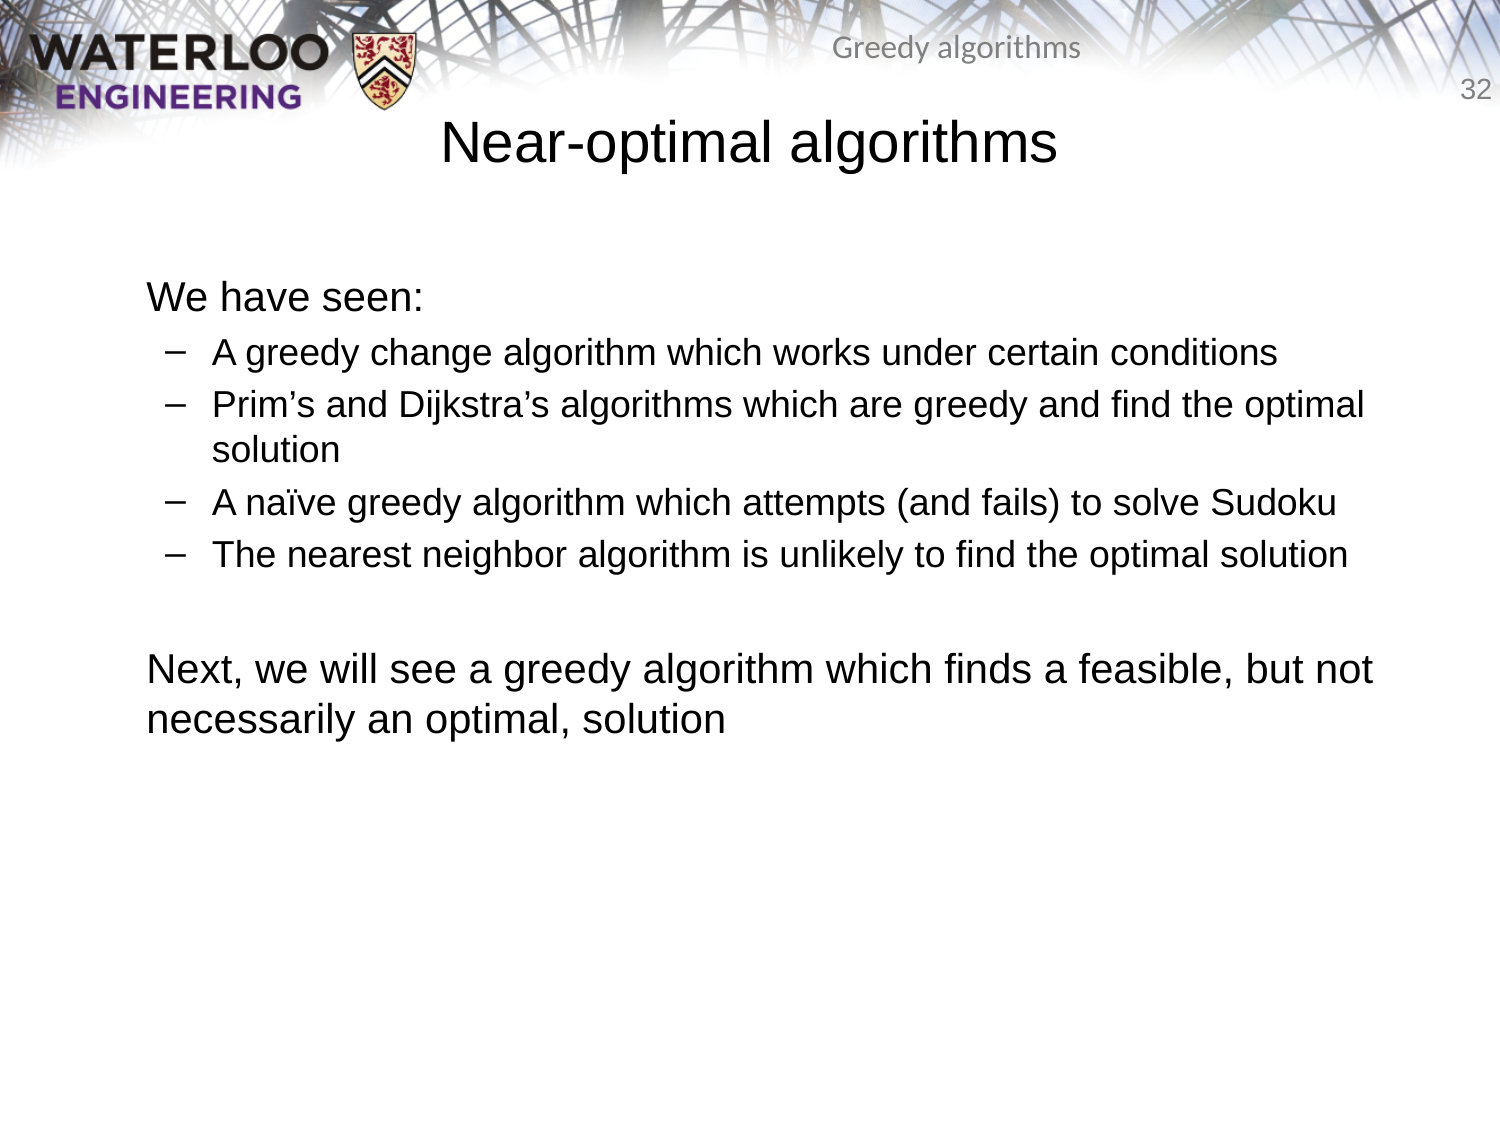

Near-optimal algorithms
	We have seen:
A greedy change algorithm which works under certain conditions
Prim’s and Dijkstra’s algorithms which are greedy and find the optimal solution
A naïve greedy algorithm which attempts (and fails) to solve Sudoku
The nearest neighbor algorithm is unlikely to find the optimal solution

	Next, we will see a greedy algorithm which finds a feasible, but not necessarily an optimal, solution